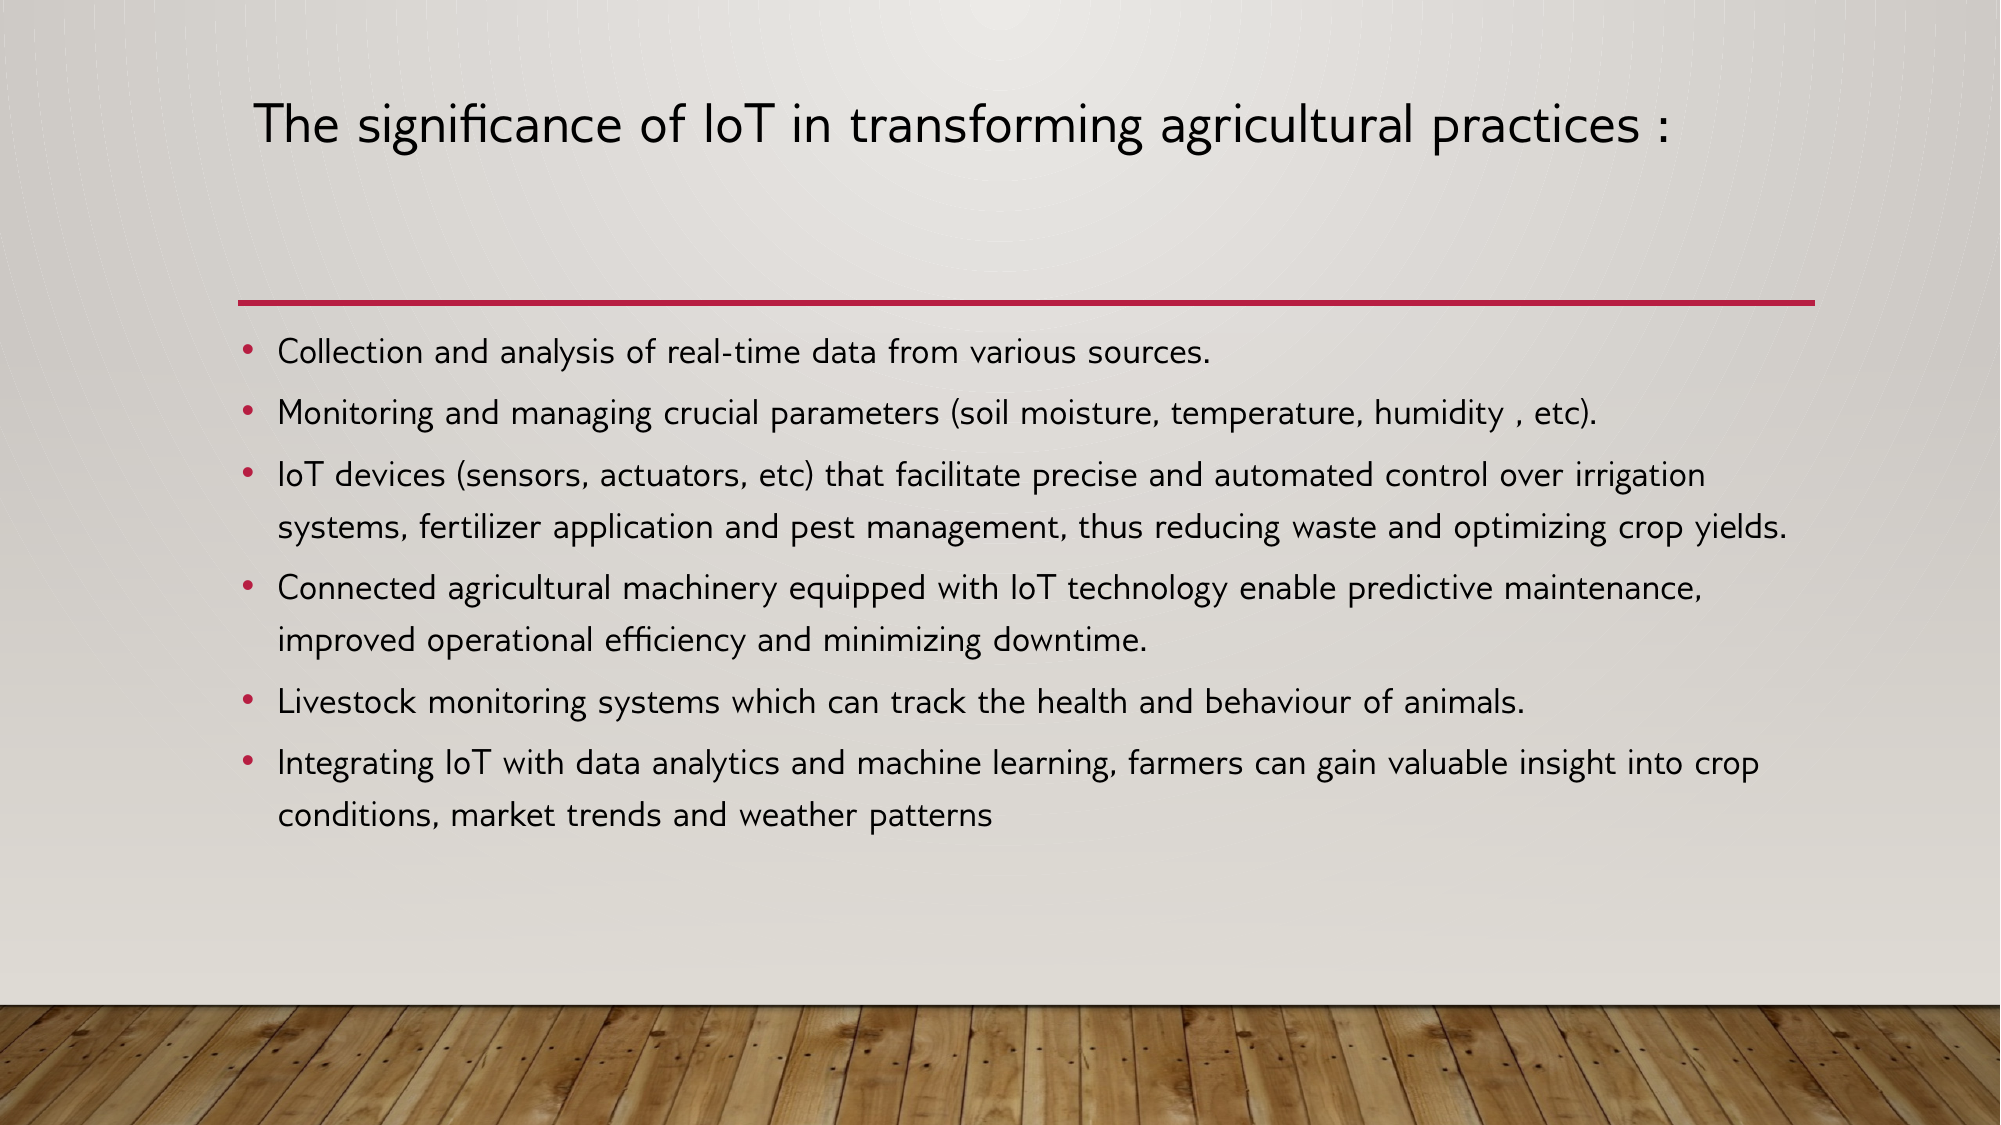

The significance of IoT in transforming agricultural practices :

Collection and analysis of real-time data from various sources.
Monitoring and managing crucial parameters (soil moisture, temperature, humidity , etc).
IoT devices (sensors, actuators, etc) that facilitate precise and automated control over irrigation systems, fertilizer application and pest management, thus reducing waste and optimizing crop yields.
Connected agricultural machinery equipped with IoT technology enable predictive maintenance, improved operational efficiency and minimizing downtime.
Livestock monitoring systems which can track the health and behaviour of animals.
Integrating IoT with data analytics and machine learning, farmers can gain valuable insight into crop conditions, market trends and weather patterns